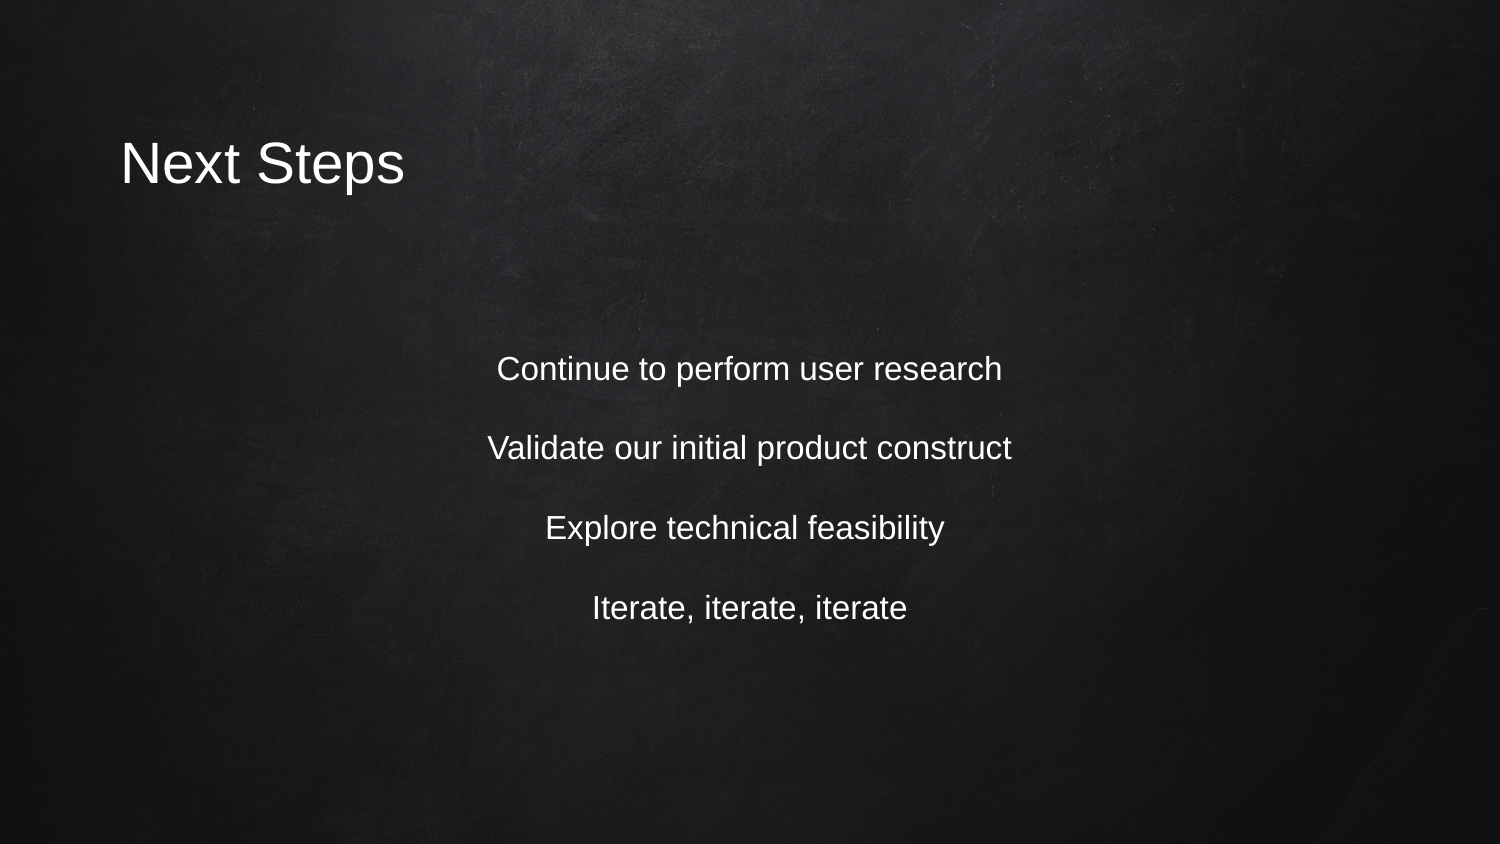

# Next Steps
Continue to perform user research
Validate our initial product construct
Explore technical feasibility
Iterate, iterate, iterate